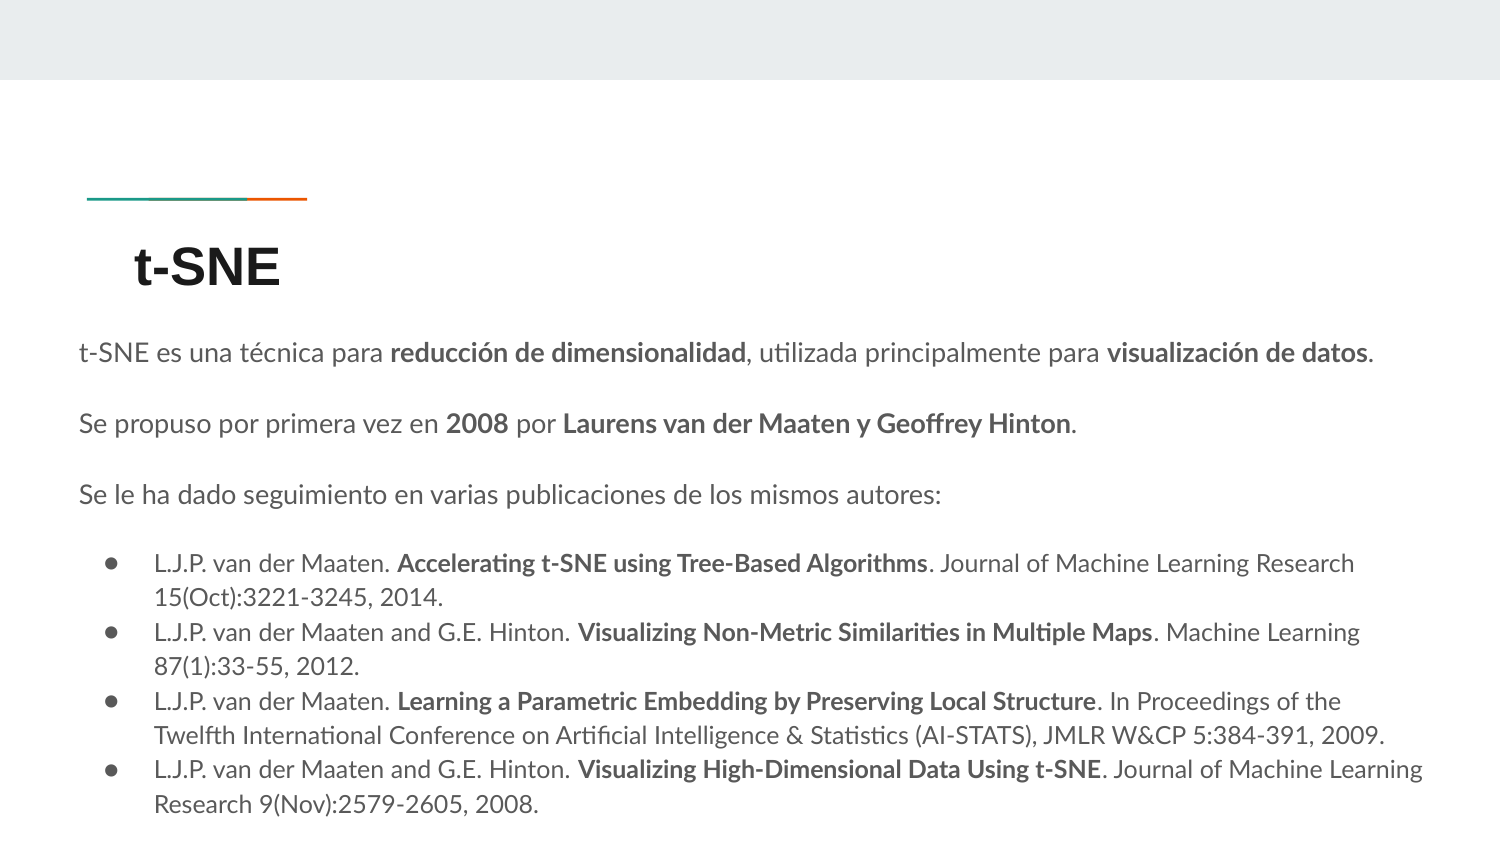

# t-SNE
t-SNE es una técnica para reducción de dimensionalidad, utilizada principalmente para visualización de datos.
Se propuso por primera vez en 2008 por Laurens van der Maaten y Geoffrey Hinton.
Se le ha dado seguimiento en varias publicaciones de los mismos autores:
L.J.P. van der Maaten. Accelerating t-SNE using Tree-Based Algorithms. Journal of Machine Learning Research 15(Oct):3221-3245, 2014.
L.J.P. van der Maaten and G.E. Hinton. Visualizing Non-Metric Similarities in Multiple Maps. Machine Learning 87(1):33-55, 2012.
L.J.P. van der Maaten. Learning a Parametric Embedding by Preserving Local Structure. In Proceedings of the Twelfth International Conference on Artificial Intelligence & Statistics (AI-STATS), JMLR W&CP 5:384-391, 2009.
L.J.P. van der Maaten and G.E. Hinton. Visualizing High-Dimensional Data Using t-SNE. Journal of Machine Learning Research 9(Nov):2579-2605, 2008.